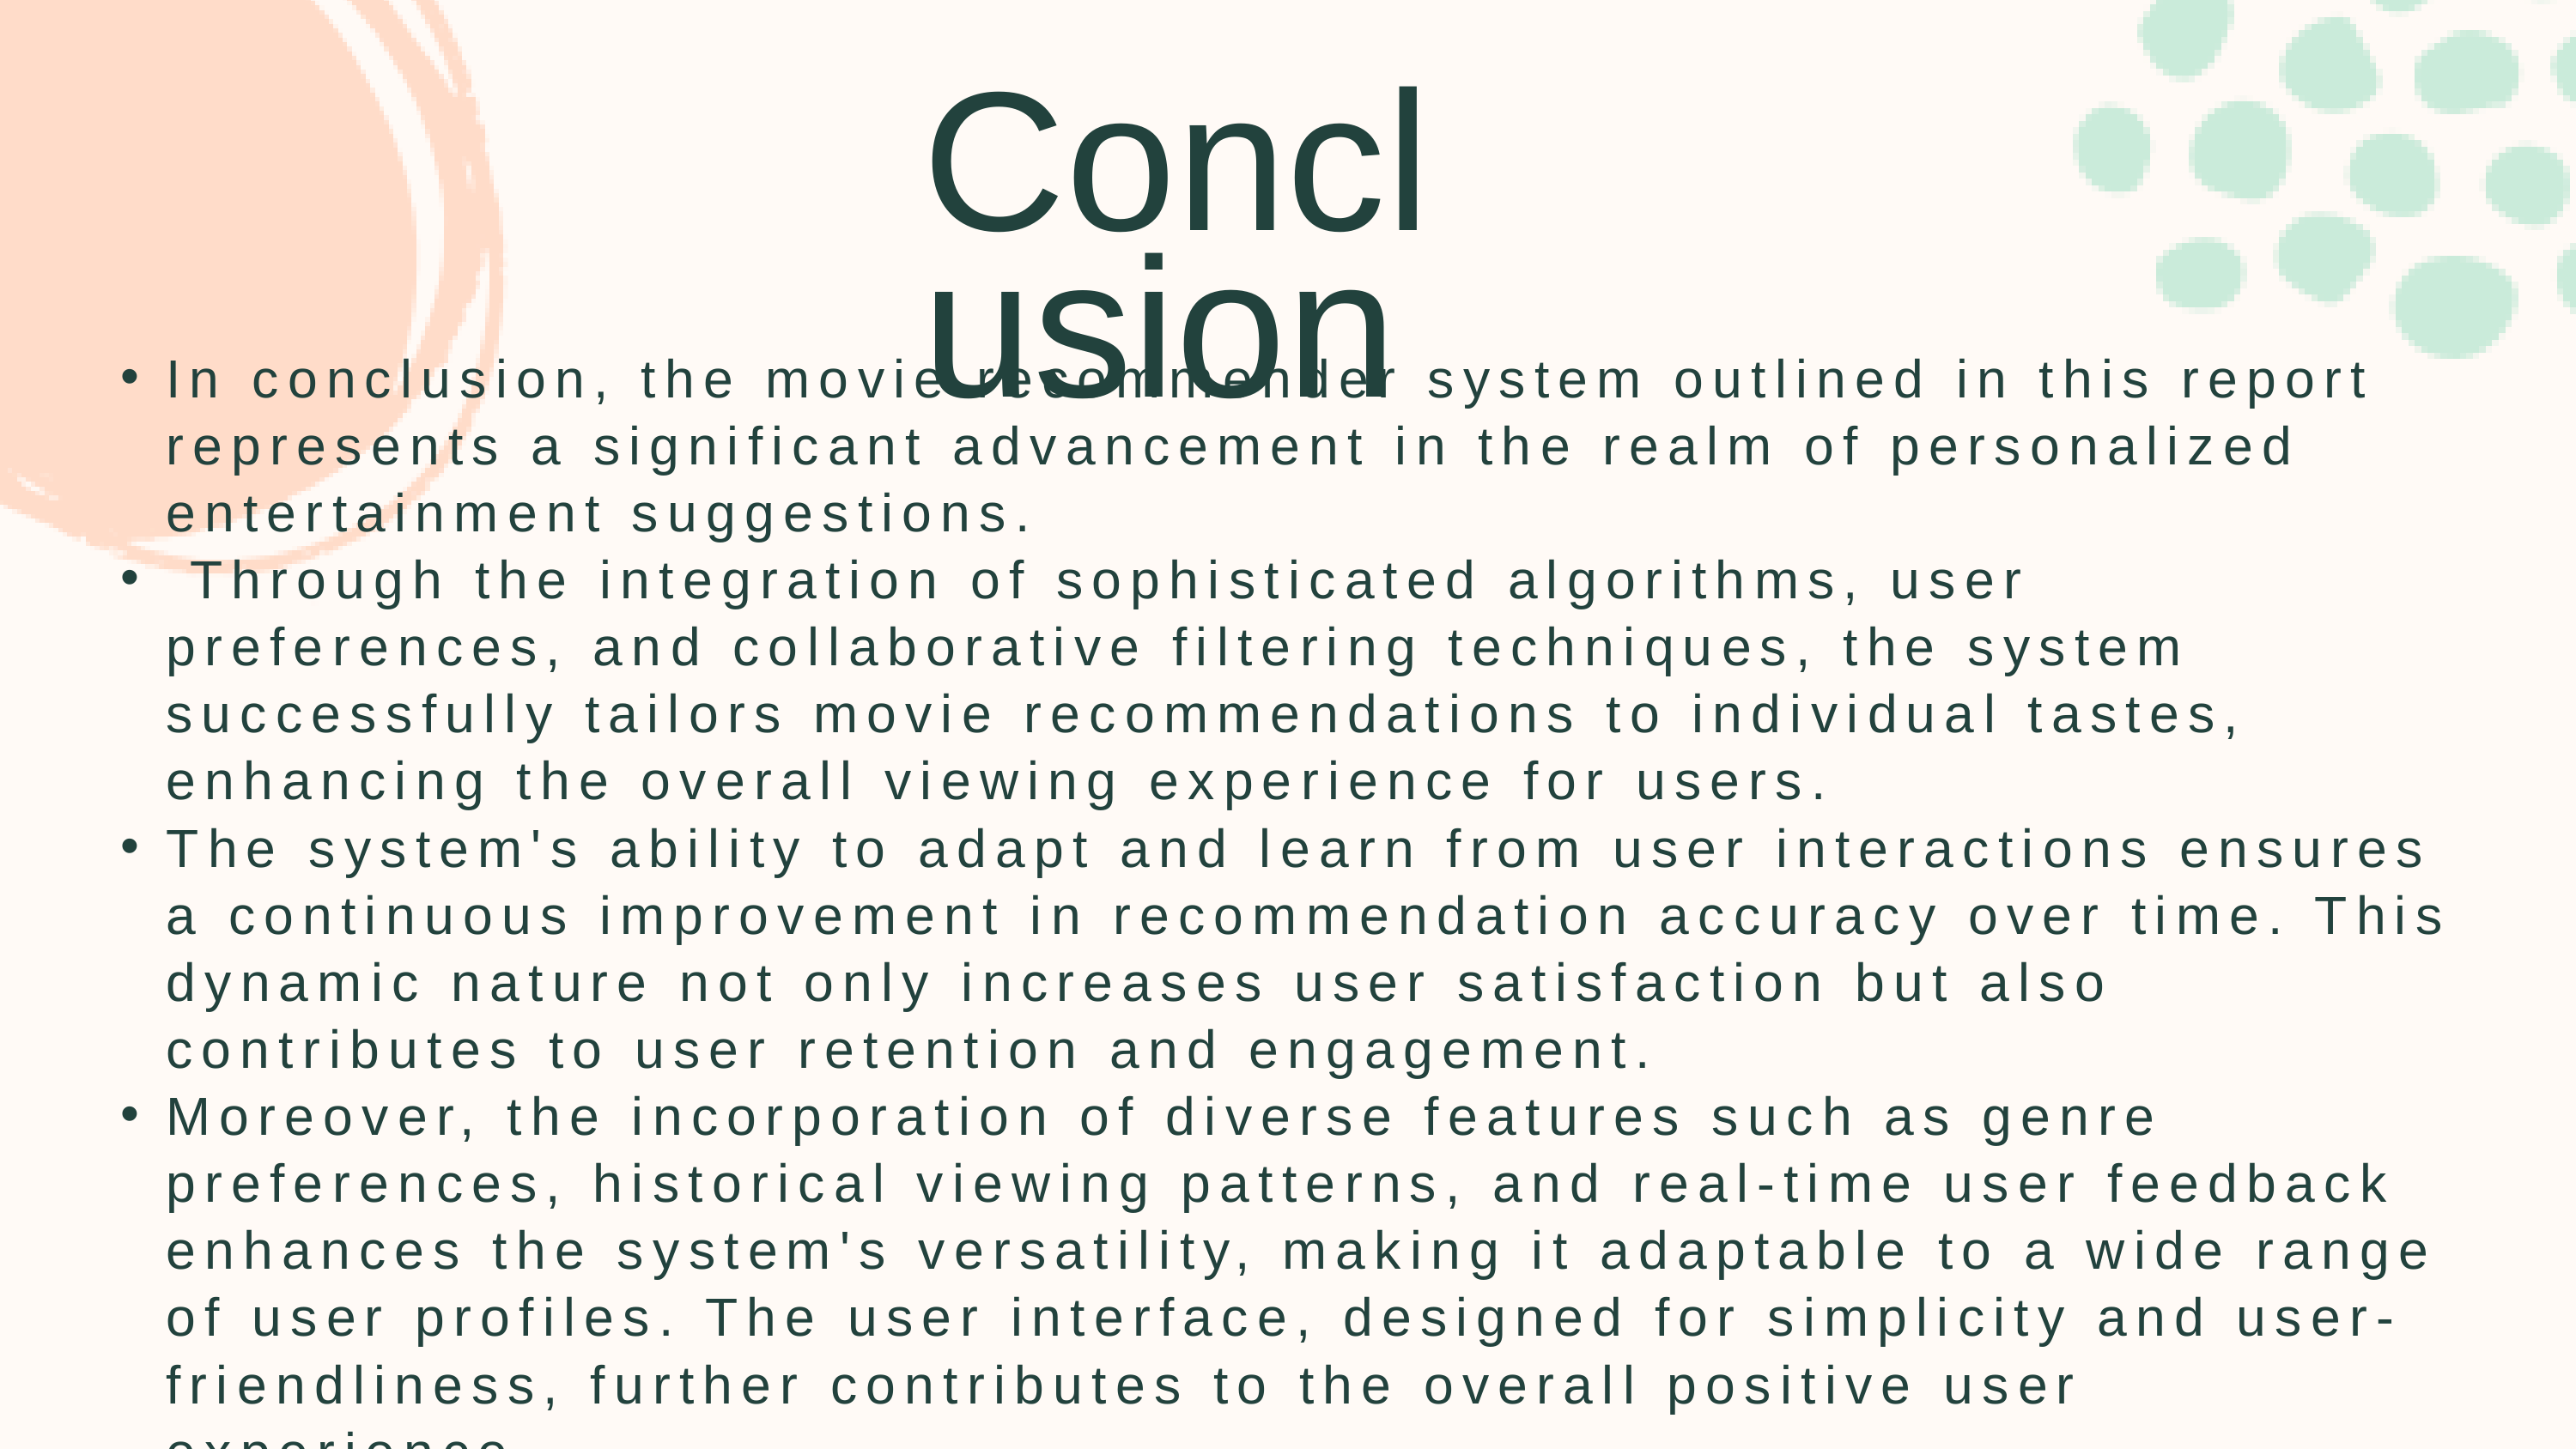

Conclusion
In conclusion, the movie recommender system outlined in this report represents a significant advancement in the realm of personalized entertainment suggestions.
 Through the integration of sophisticated algorithms, user preferences, and collaborative filtering techniques, the system successfully tailors movie recommendations to individual tastes, enhancing the overall viewing experience for users.
The system's ability to adapt and learn from user interactions ensures a continuous improvement in recommendation accuracy over time. This dynamic nature not only increases user satisfaction but also contributes to user retention and engagement.
Moreover, the incorporation of diverse features such as genre preferences, historical viewing patterns, and real-time user feedback enhances the system's versatility, making it adaptable to a wide range of user profiles. The user interface, designed for simplicity and user-friendliness, further contributes to the overall positive user experience.